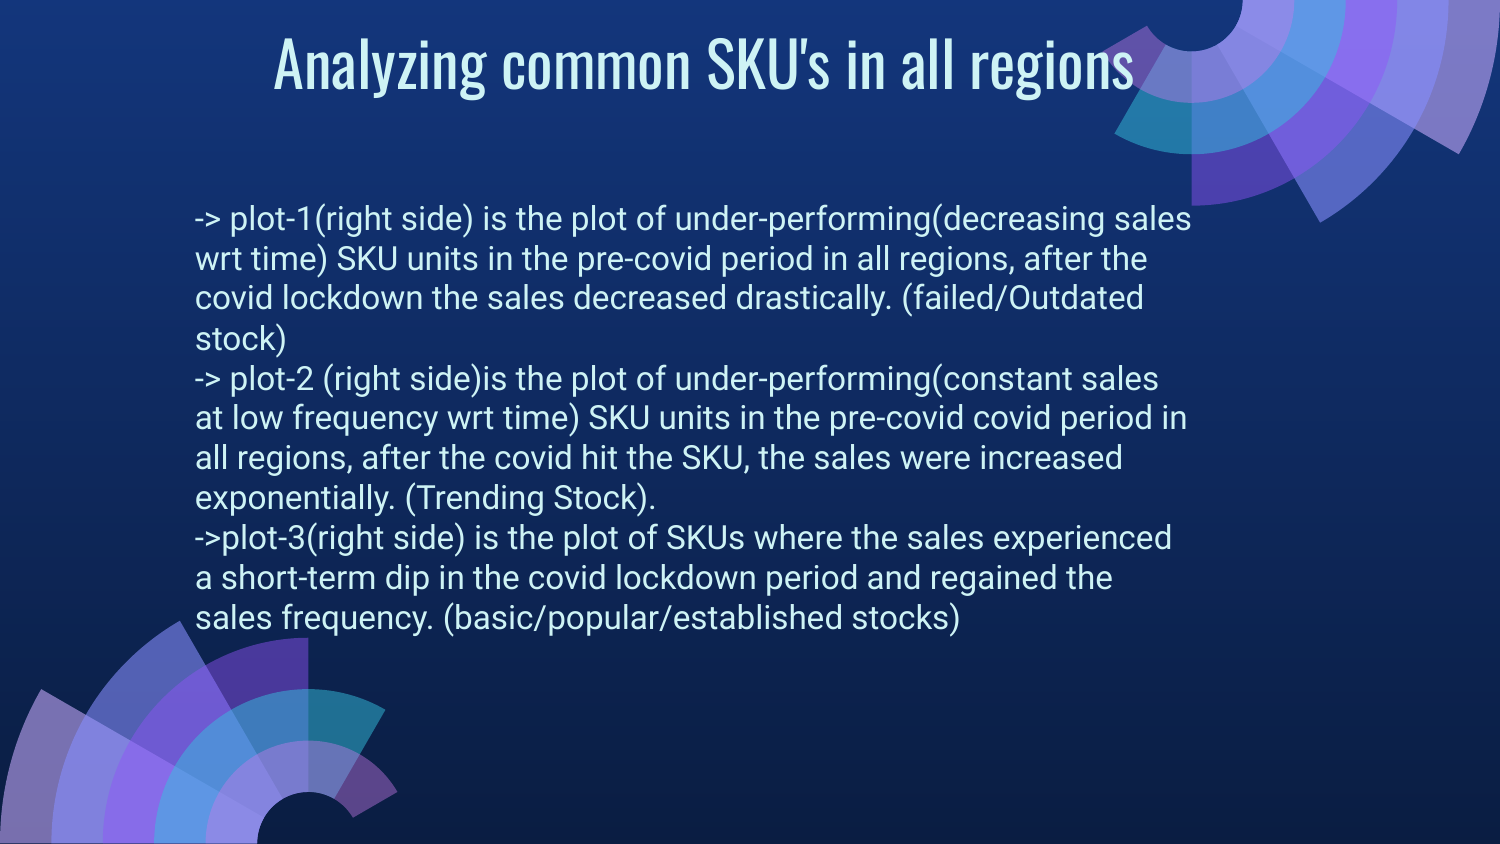

Analyzing common SKU's in all regions
-> plot-1(right side) is the plot of under-performing(decreasing sales wrt time) SKU units in the pre-covid period in all regions, after the covid lockdown the sales decreased drastically. (failed/Outdated stock)
-> plot-2 (right side)is the plot of under-performing(constant sales at low frequency wrt time) SKU units in the pre-covid covid period in all regions, after the covid hit the SKU, the sales were increased exponentially. (Trending Stock).
->plot-3(right side) is the plot of SKUs where the sales experienced a short-term dip in the covid lockdown period and regained the sales frequency. (basic/popular/established stocks)